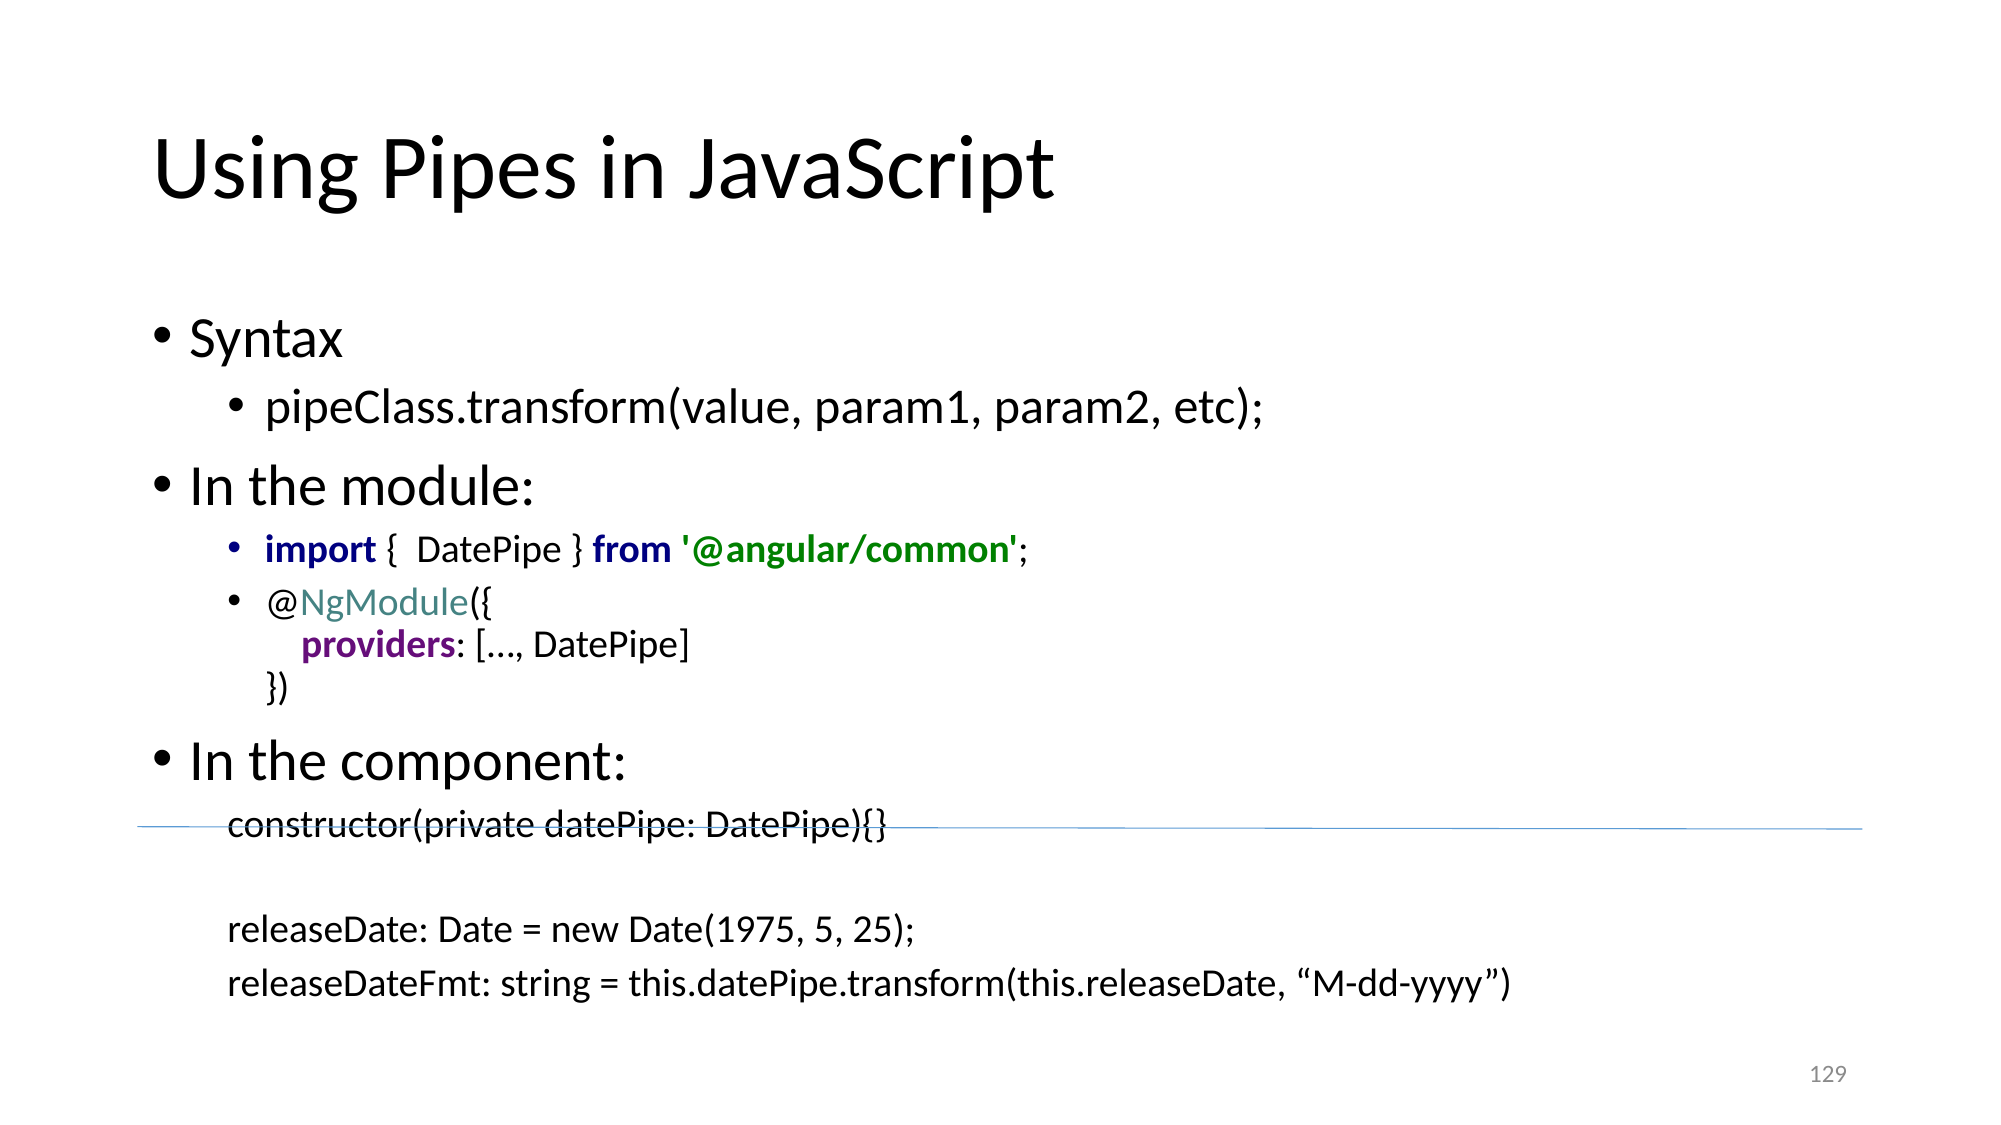

# Using Pipes in JavaScript
Syntax
pipeClass.transform(value, param1, param2, etc);
In the module:
import {  DatePipe } from '@angular/common';
@NgModule({
    providers: […, DatePipe]
})
In the component:
constructor(private datePipe: DatePipe){}

releaseDate: Date = new Date(1975, 5, 25);
releaseDateFmt: string = this.datePipe.transform(this.releaseDate, “M-dd-yyyy”)

129